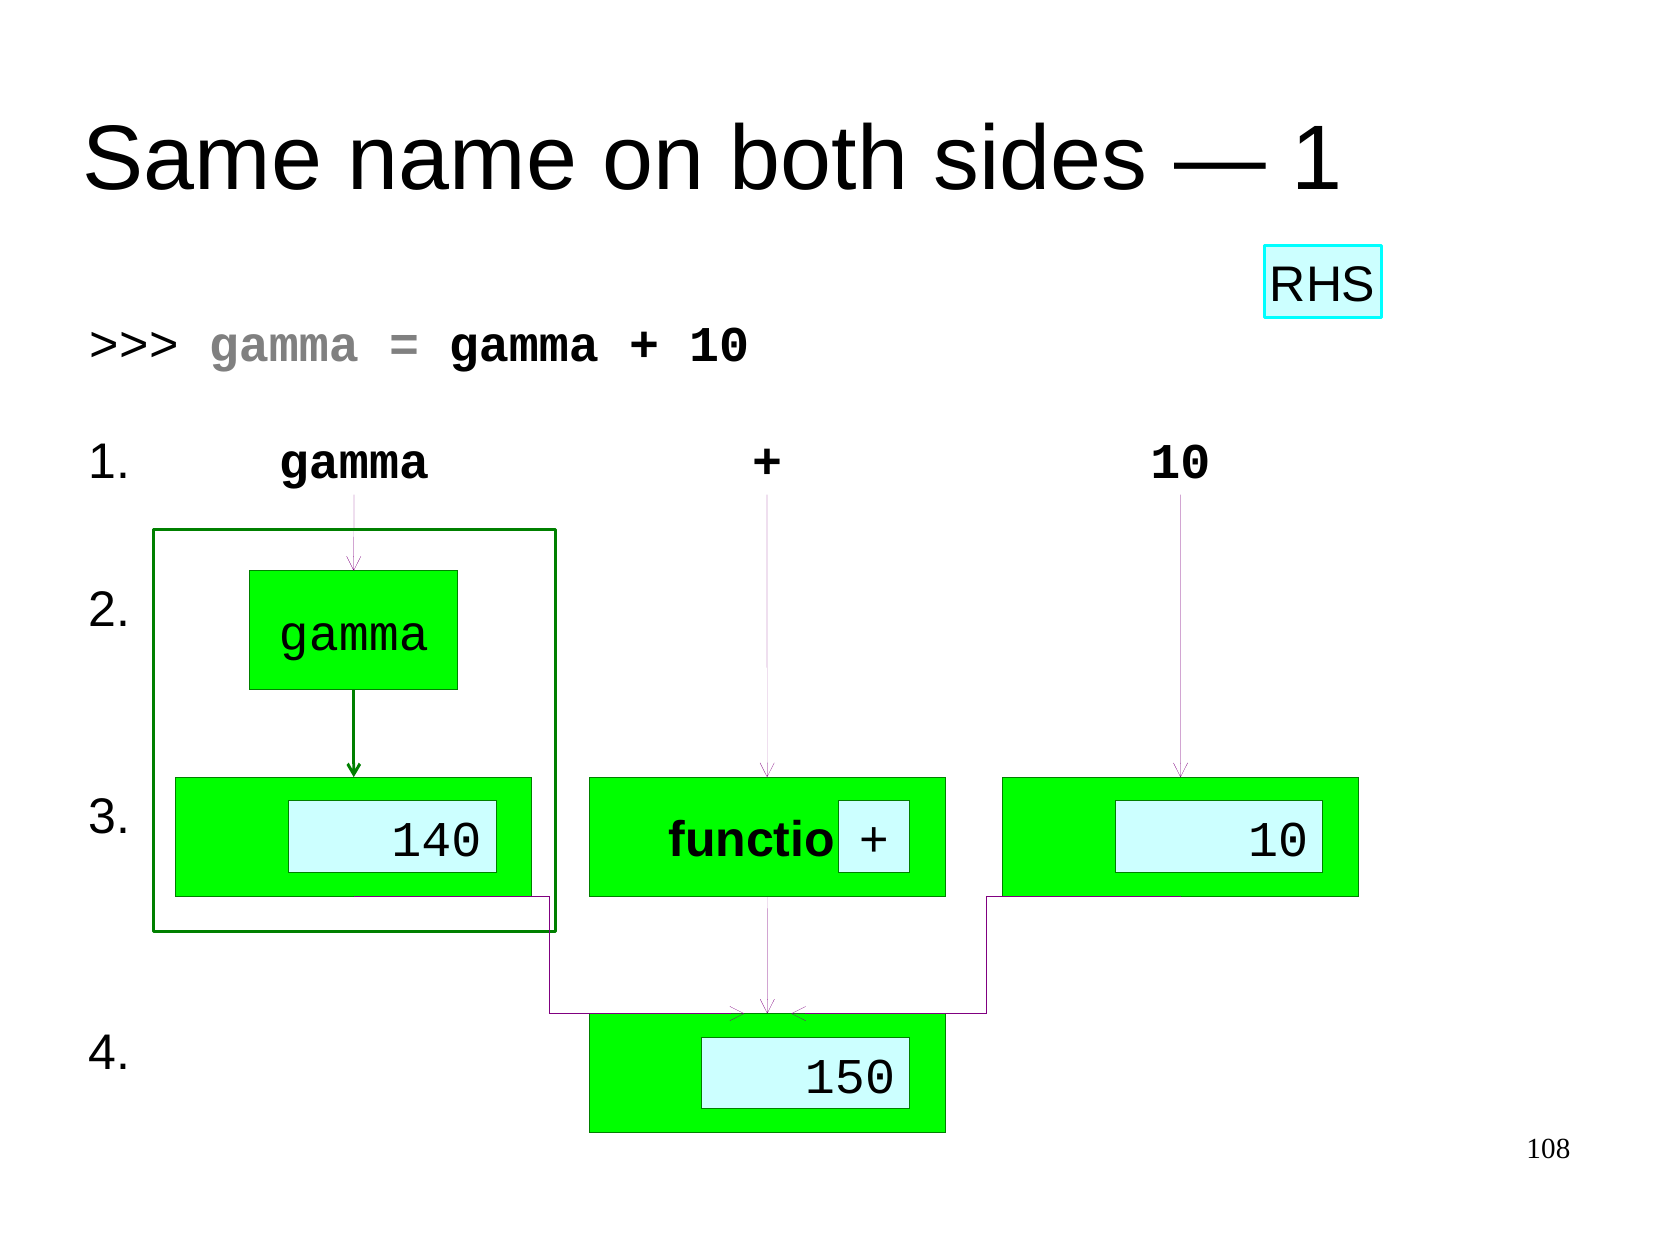

Same name on both sides — 1
RHS
>>>
gamma = gamma + 10
1.
gamma
+
10

2.
gamma
3.
int
140
function
+
int
10
4.
int
150
108